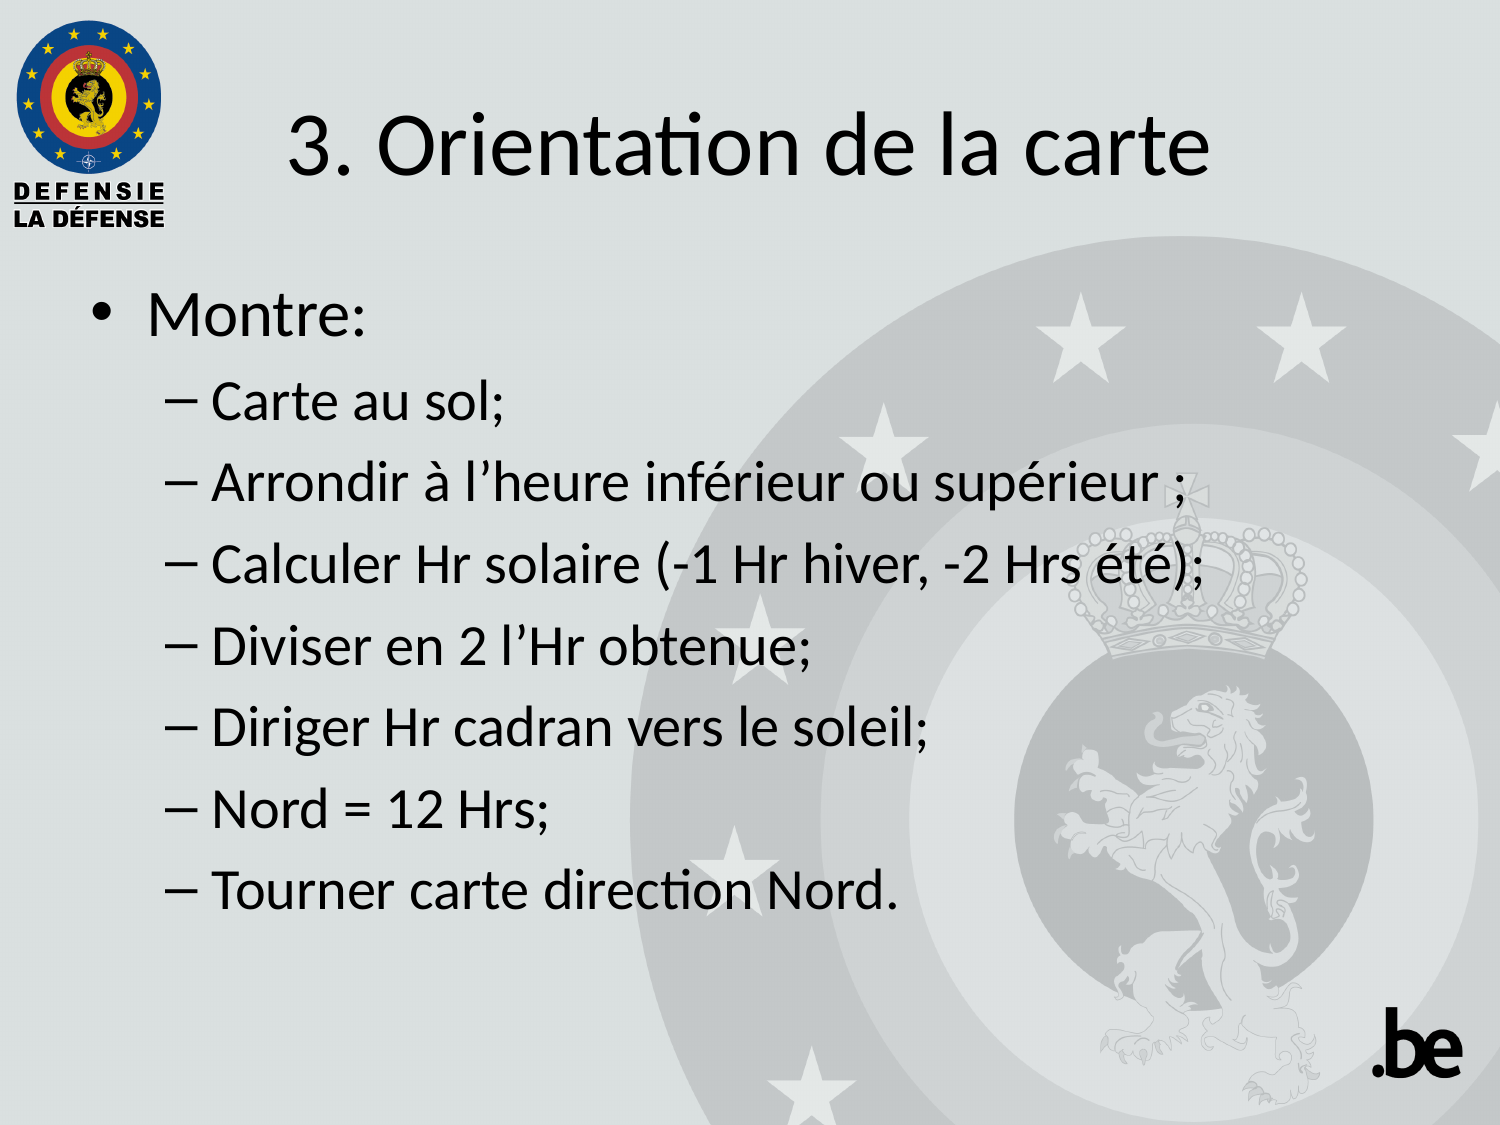

# 3. Orientation de la carte
Montre:
Carte au sol;
Arrondir à l’heure inférieur ou supérieur ;
Calculer Hr solaire (-1 Hr hiver, -2 Hrs été);
Diviser en 2 l’Hr obtenue;
Diriger Hr cadran vers le soleil;
Nord = 12 Hrs;
Tourner carte direction Nord.